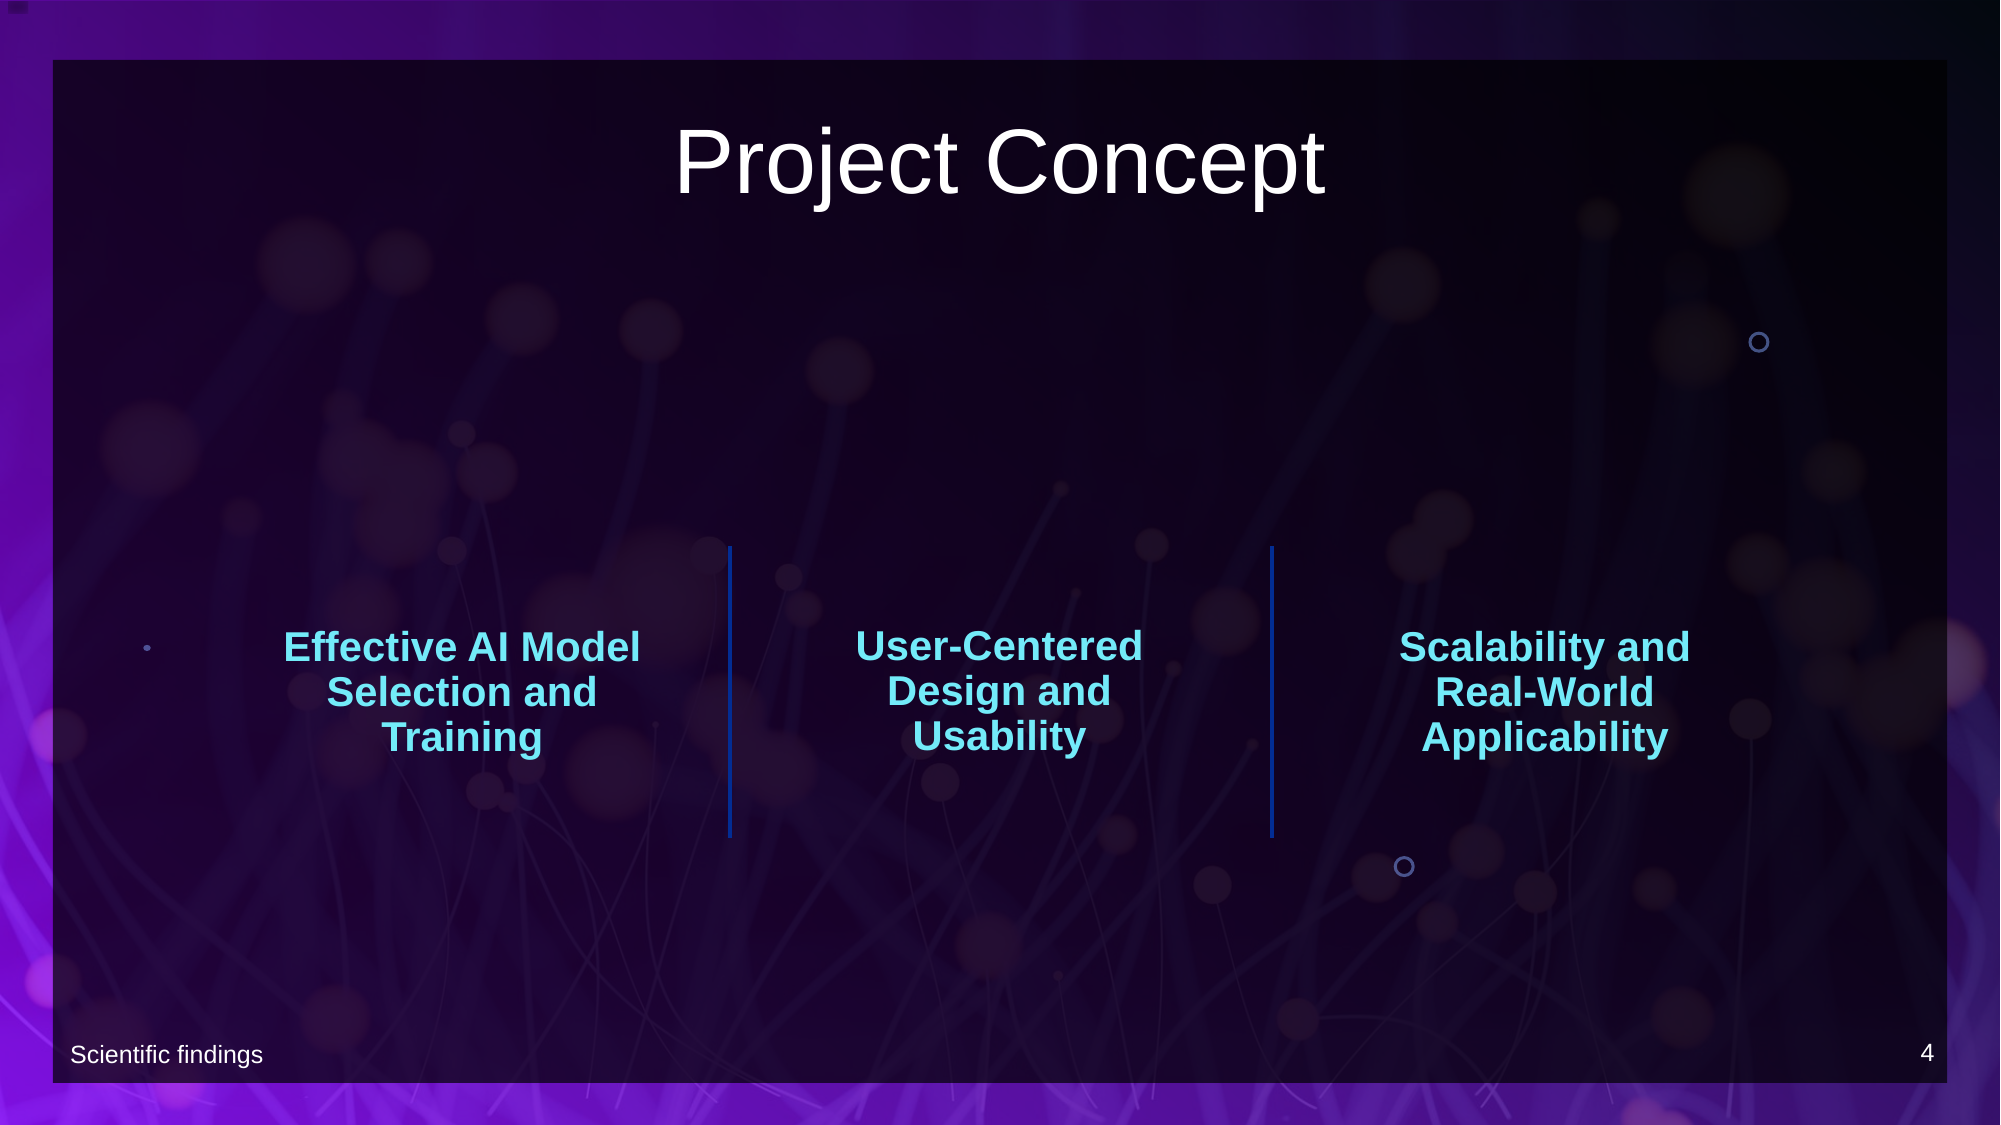

# Project Concept
User-Centered Design and Usability
Effective AI Model Selection and Training
Scalability and Real-World Applicability
4
Scientific findings